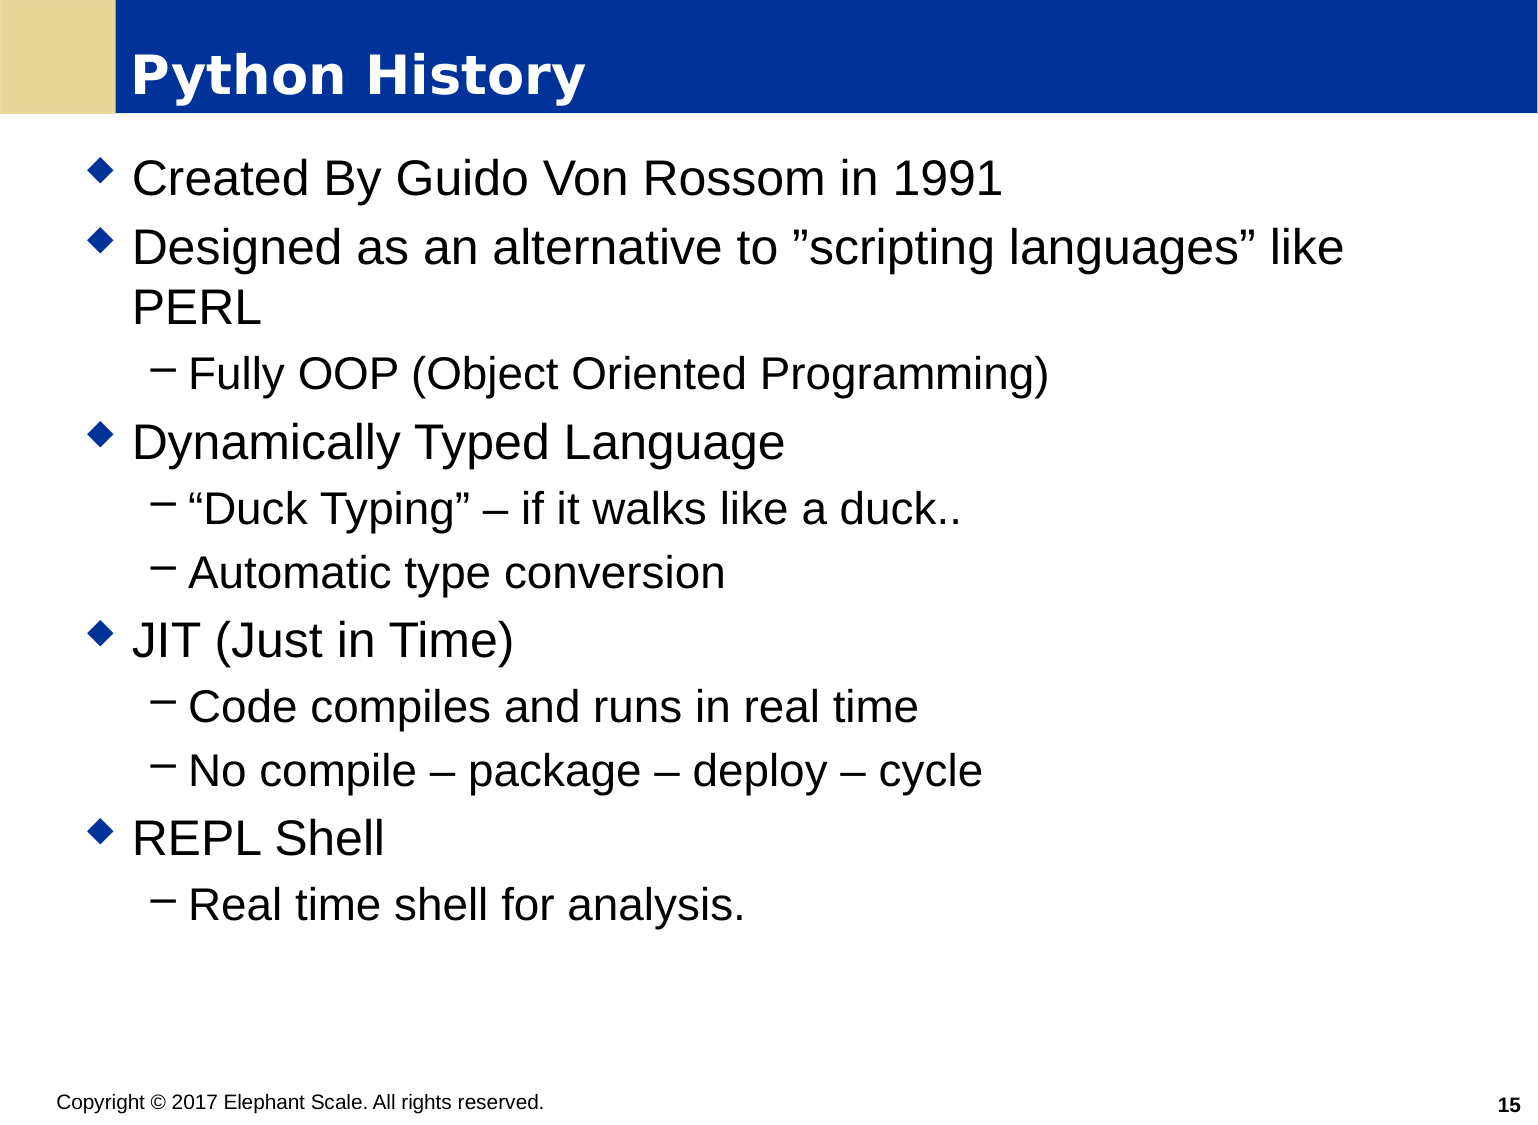

# Python History
Created By Guido Von Rossom in 1991
Designed as an alternative to ”scripting languages” like PERL
Fully OOP (Object Oriented Programming)
Dynamically Typed Language
“Duck Typing” – if it walks like a duck..
Automatic type conversion
JIT (Just in Time)
Code compiles and runs in real time
No compile – package – deploy – cycle
REPL Shell
Real time shell for analysis.
15
Copyright © 2017 Elephant Scale. All rights reserved.